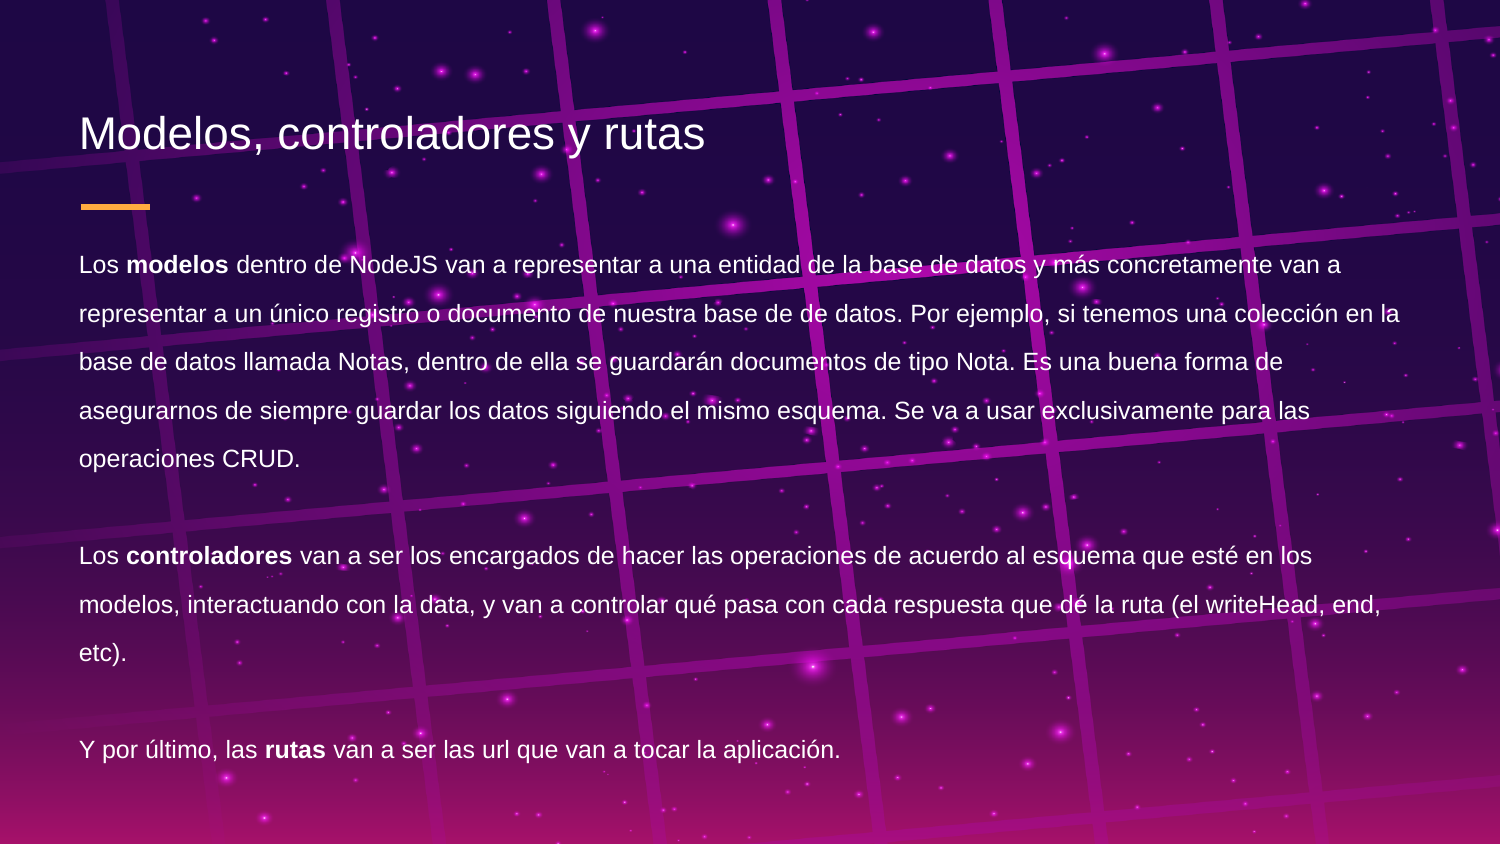

# Modelos, controladores y rutas
Los modelos dentro de NodeJS van a representar a una entidad de la base de datos y más concretamente van a representar a un único registro o documento de nuestra base de de datos. Por ejemplo, si tenemos una colección en la base de datos llamada Notas, dentro de ella se guardarán documentos de tipo Nota. Es una buena forma de asegurarnos de siempre guardar los datos siguiendo el mismo esquema. Se va a usar exclusivamente para las operaciones CRUD.

Los controladores van a ser los encargados de hacer las operaciones de acuerdo al esquema que esté en los modelos, interactuando con la data, y van a controlar qué pasa con cada respuesta que dé la ruta (el writeHead, end, etc).

Y por último, las rutas van a ser las url que van a tocar la aplicación.